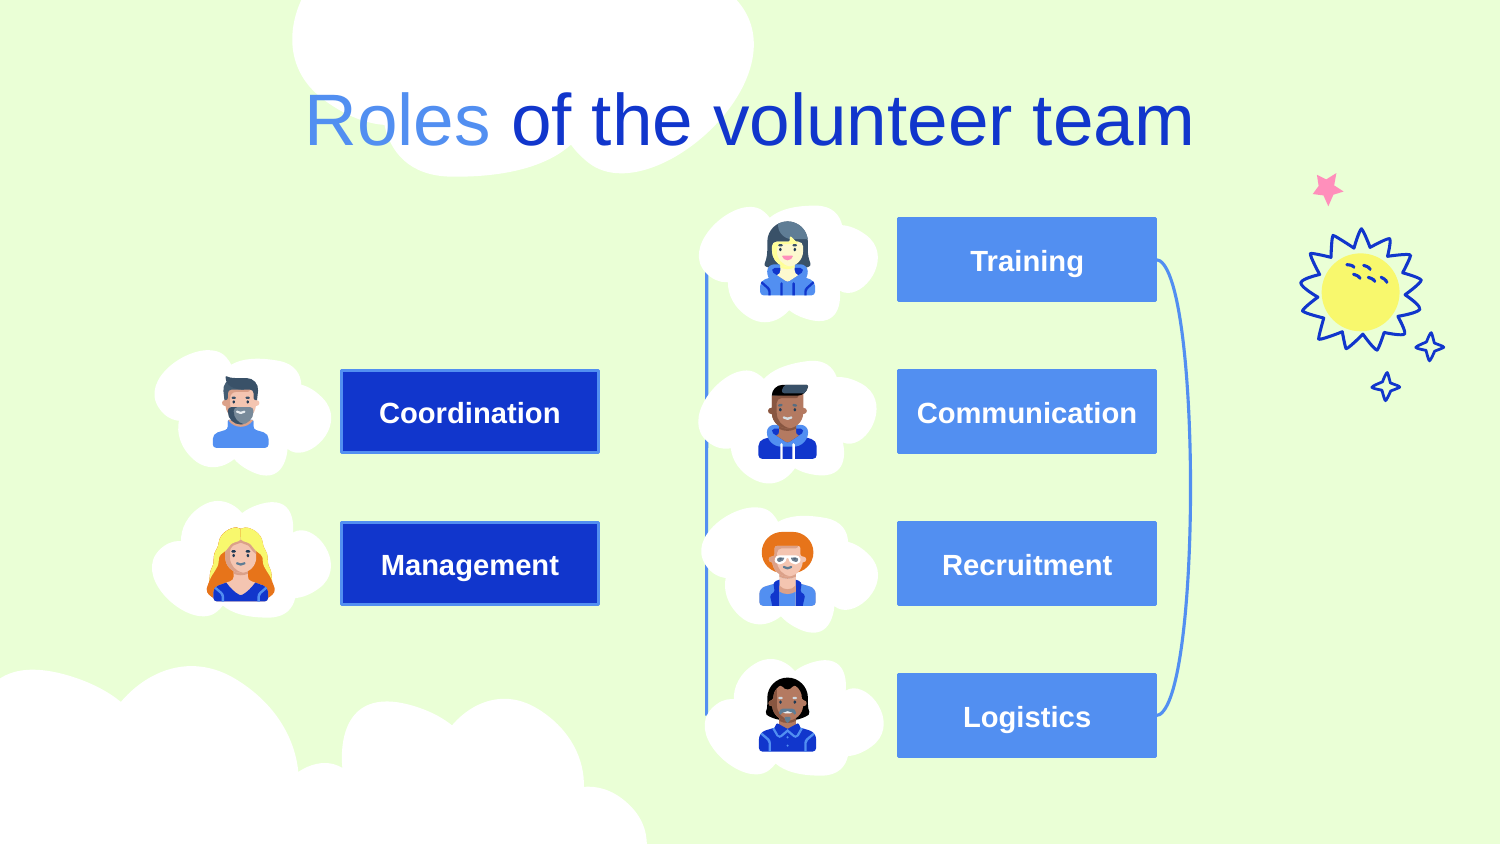

# Roles of the volunteer team

Training

Coordination
Communication

Management
Recruitment

Logistics